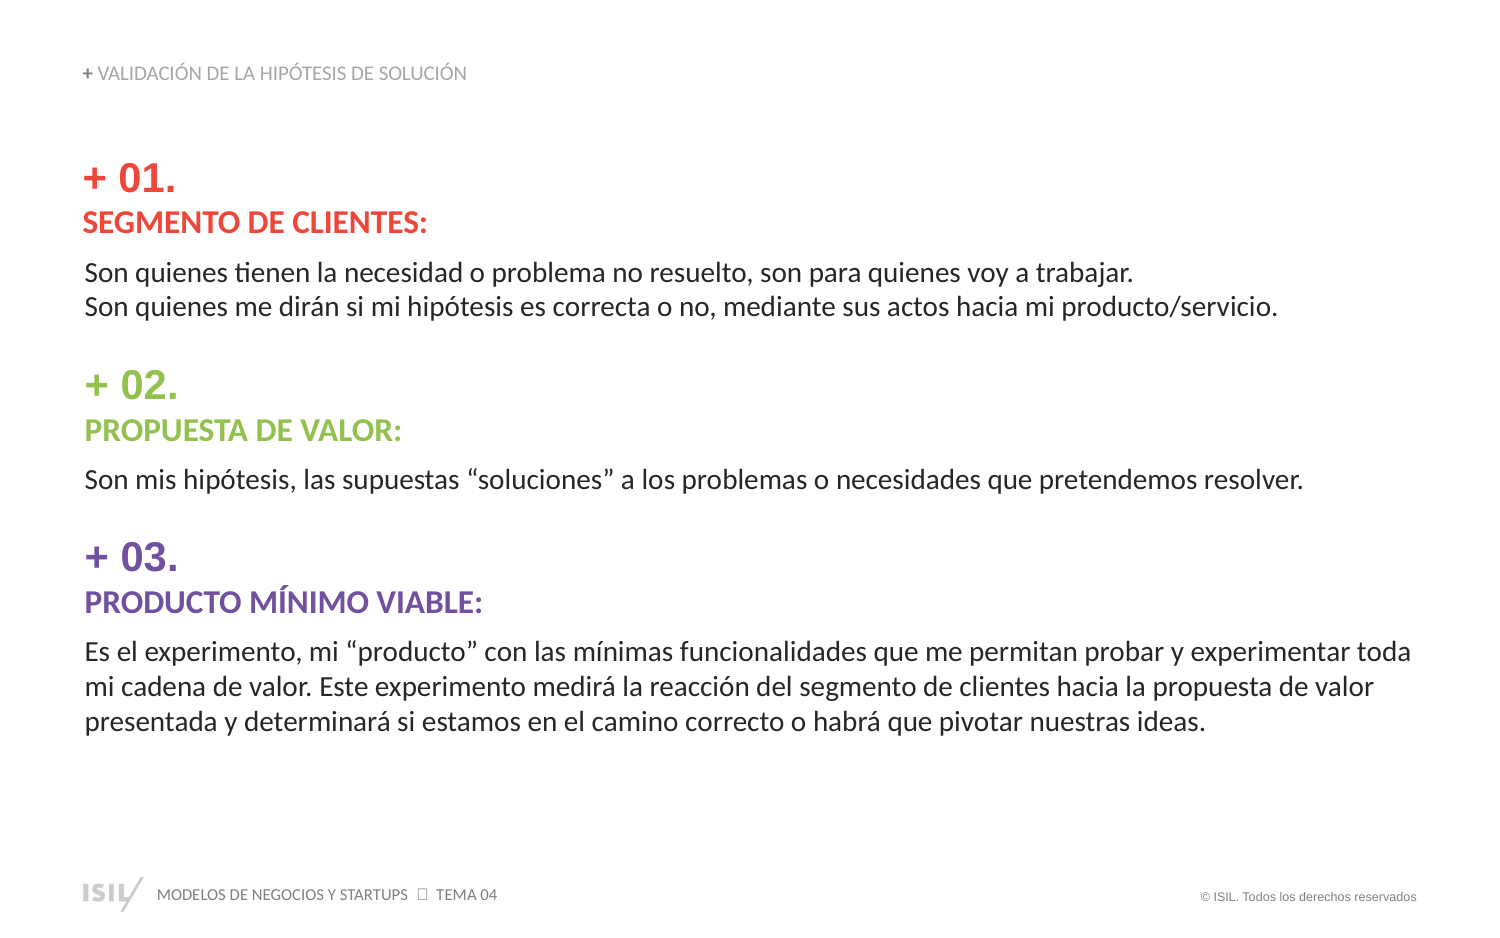

+ VALIDACIÓN DE LA HIPÓTESIS DE SOLUCIÓN
+ 01.
SEGMENTO DE CLIENTES:
Son quienes tienen la necesidad o problema no resuelto, son para quienes voy a trabajar.
Son quienes me dirán si mi hipótesis es correcta o no, mediante sus actos hacia mi producto/servicio.

+ 02.
PROPUESTA DE VALOR:
Son mis hipótesis, las supuestas “soluciones” a los problemas o necesidades que pretendemos resolver.

+ 03.
PRODUCTO MÍNIMO VIABLE:
Es el experimento, mi “producto” con las mínimas funcionalidades que me permitan probar y experimentar toda mi cadena de valor. Este experimento medirá la reacción del segmento de clientes hacia la propuesta de valor presentada y determinará si estamos en el camino correcto o habrá que pivotar nuestras ideas.